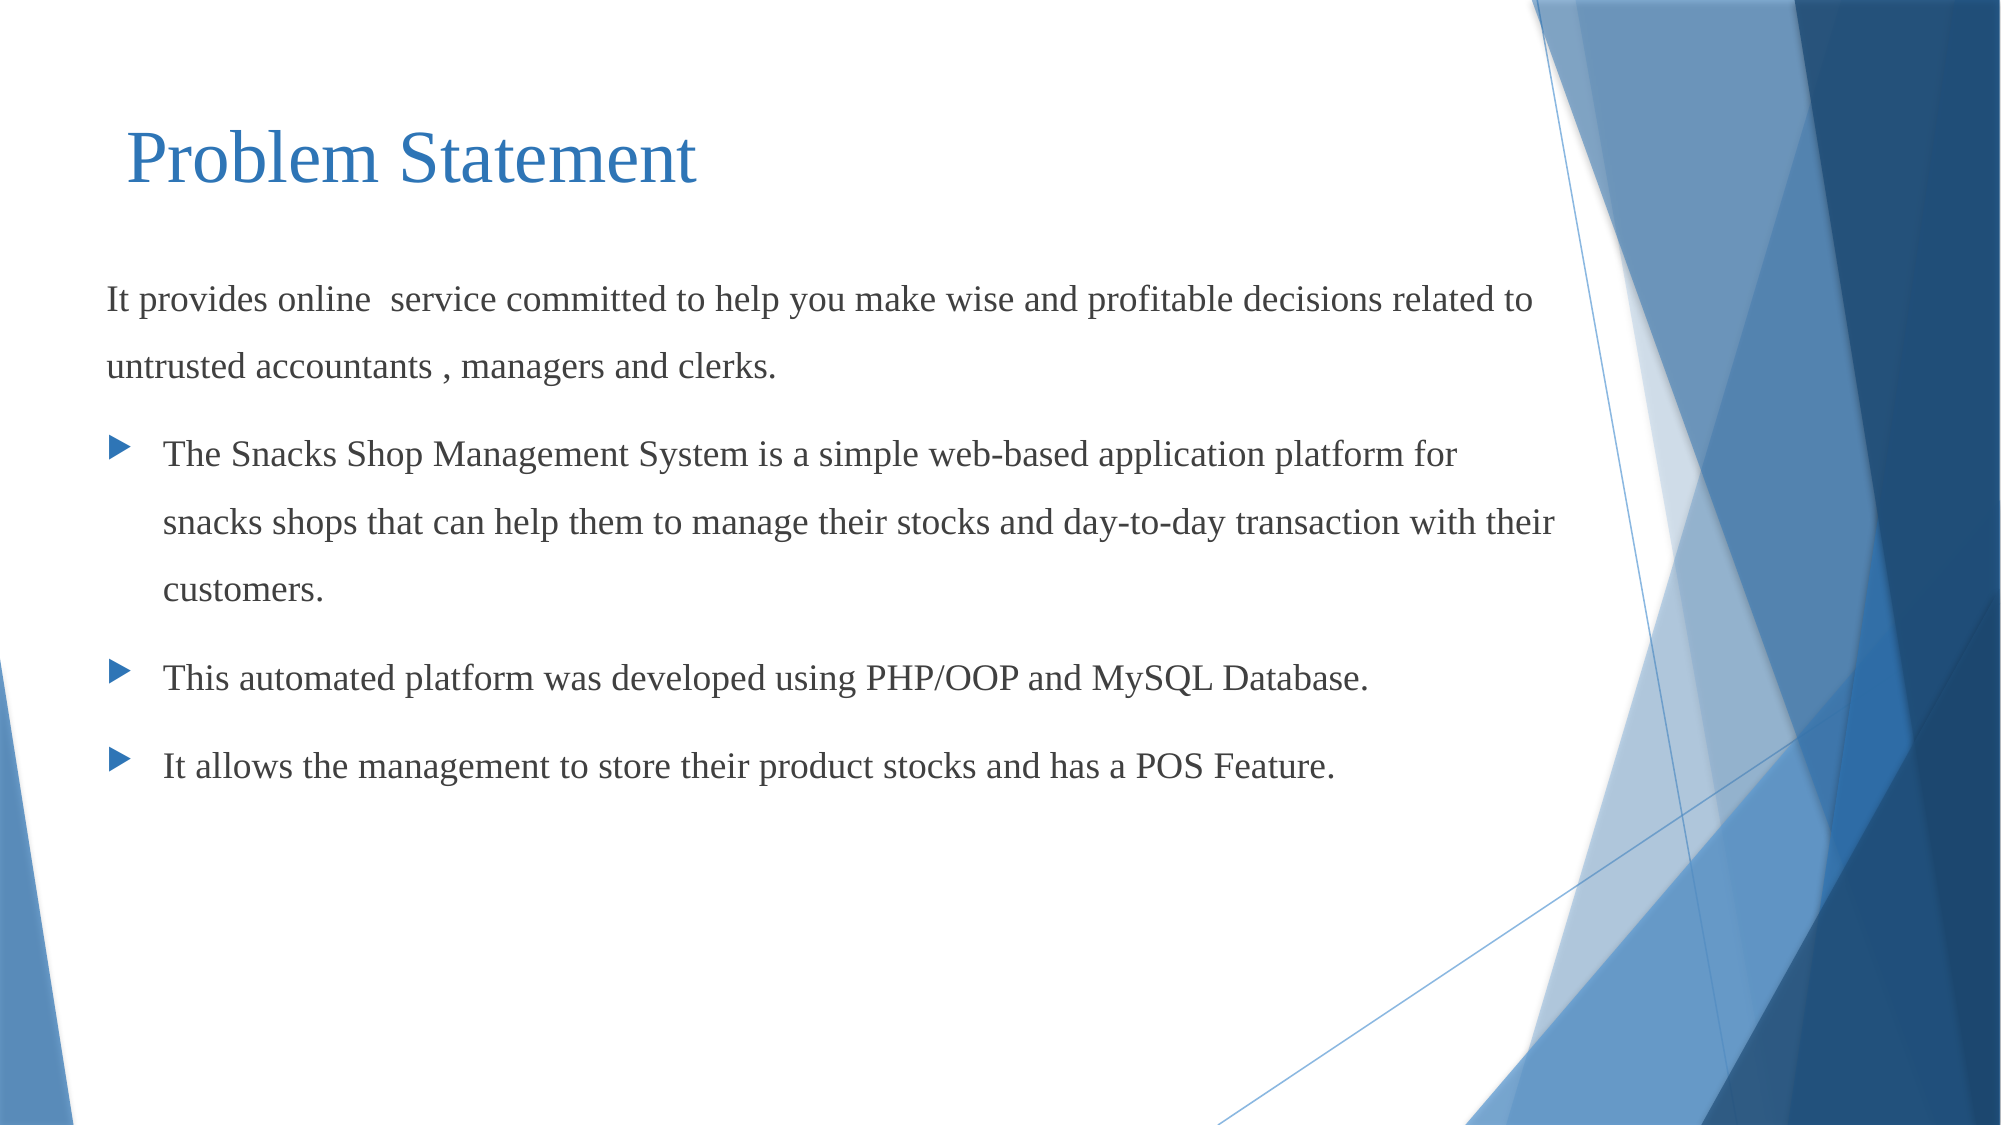

# Problem Statement
It provides online  service committed to help you make wise and profitable decisions related to untrusted accountants , managers and clerks.
The Snacks Shop Management System is a simple web-based application platform for snacks shops that can help them to manage their stocks and day-to-day transaction with their customers.
This automated platform was developed using PHP/OOP and MySQL Database.
It allows the management to store their product stocks and has a POS Feature.